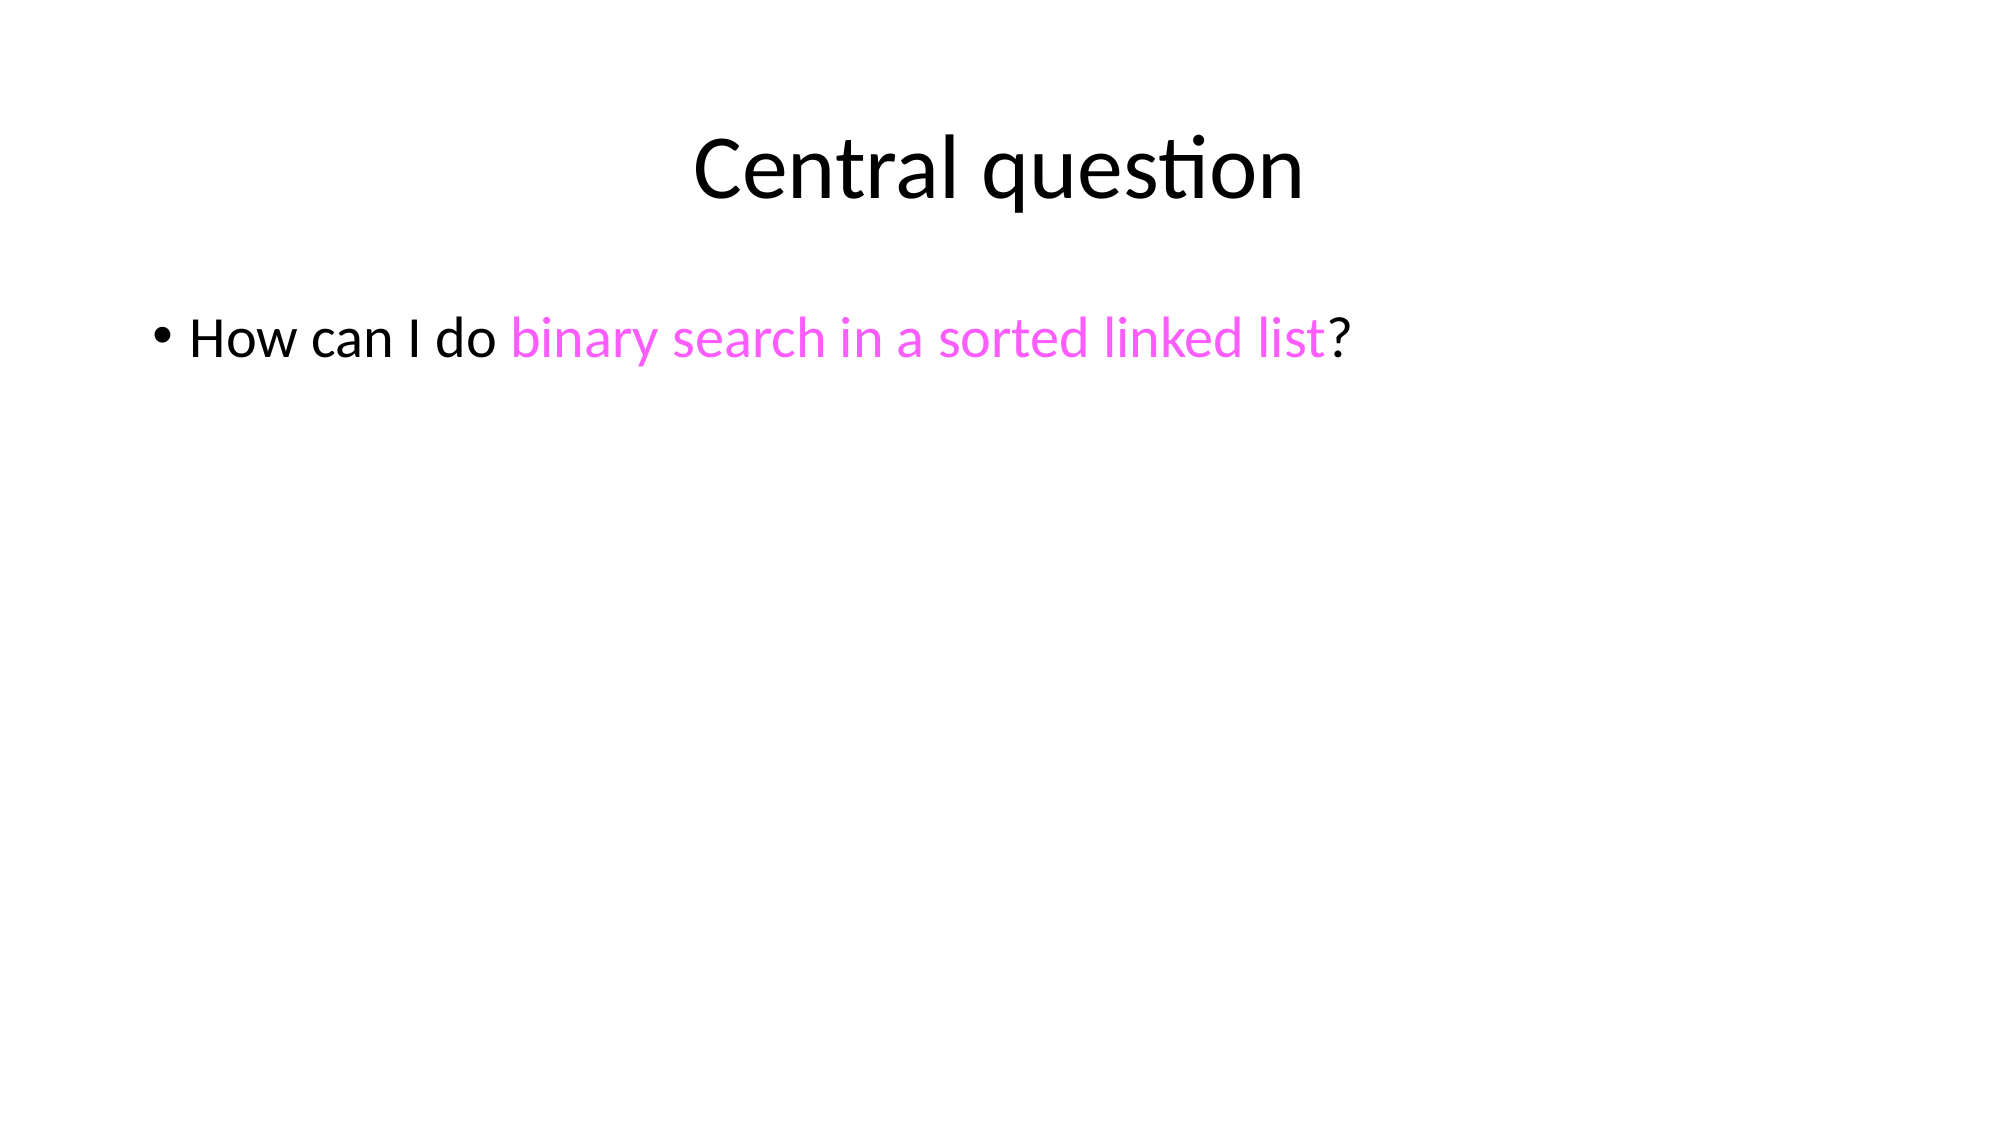

# Central question
How can I do binary search in a sorted linked list?